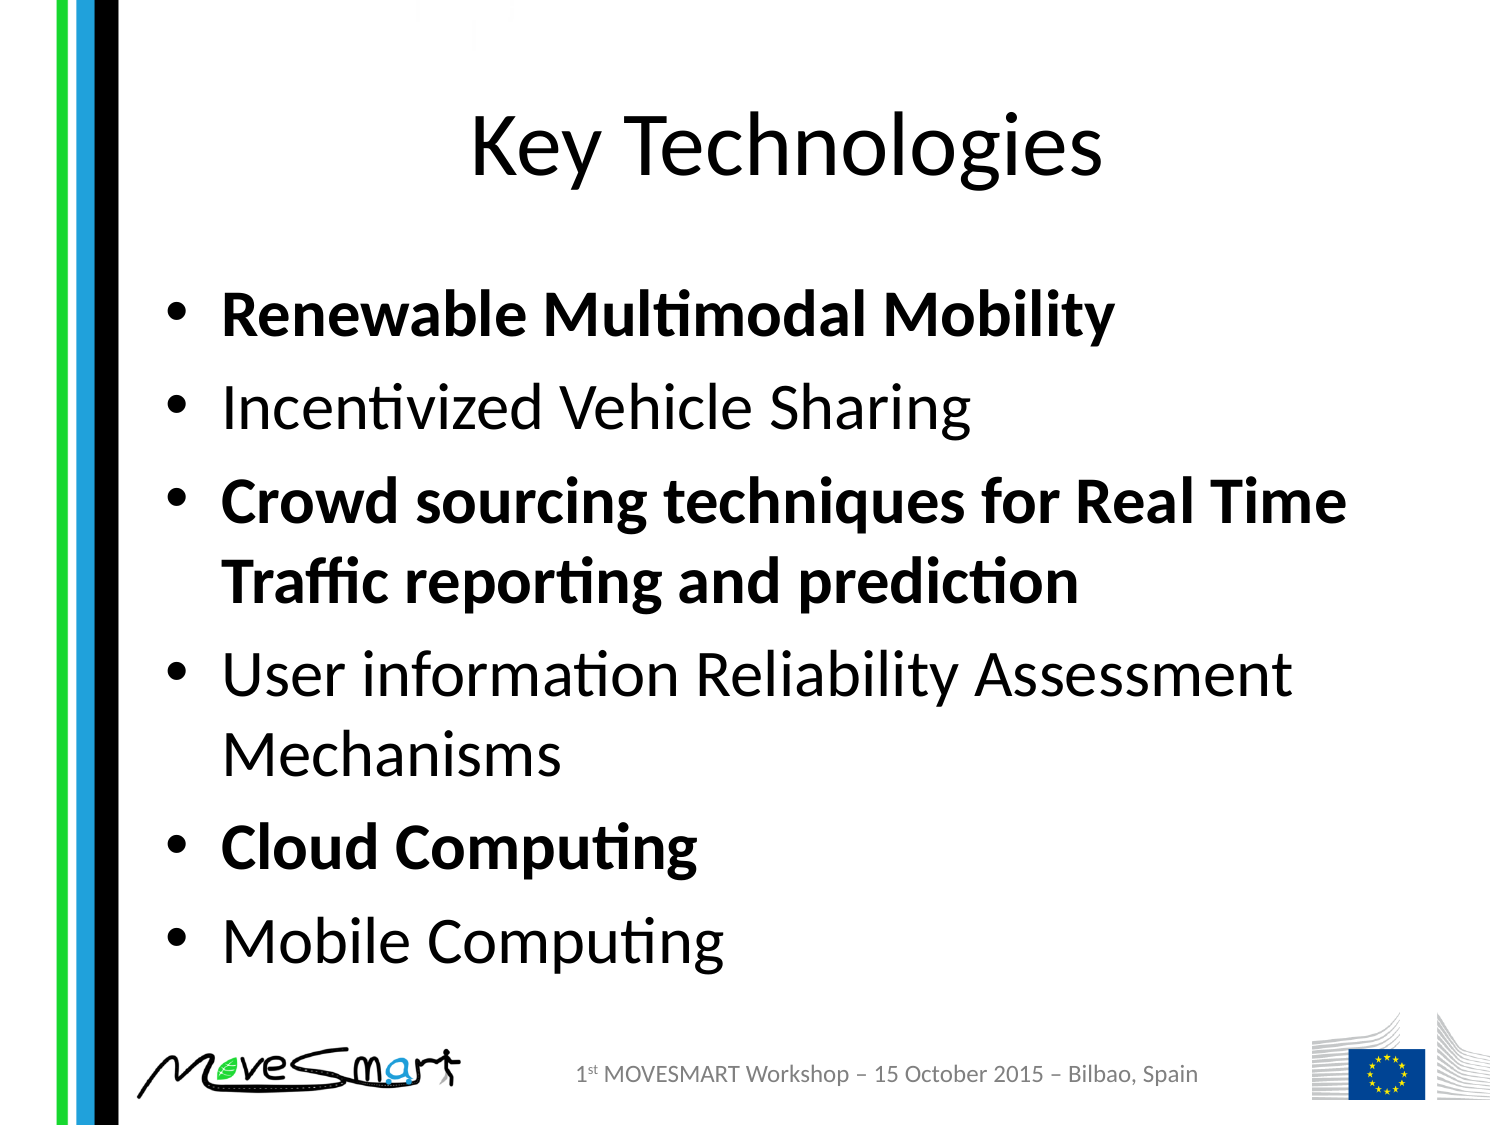

# Key Technologies
Renewable Multimodal Mobility
Incentivized Vehicle Sharing
Crowd sourcing techniques for Real Time Traffic reporting and prediction
User information Reliability Assessment Mechanisms
Cloud Computing
Mobile Computing